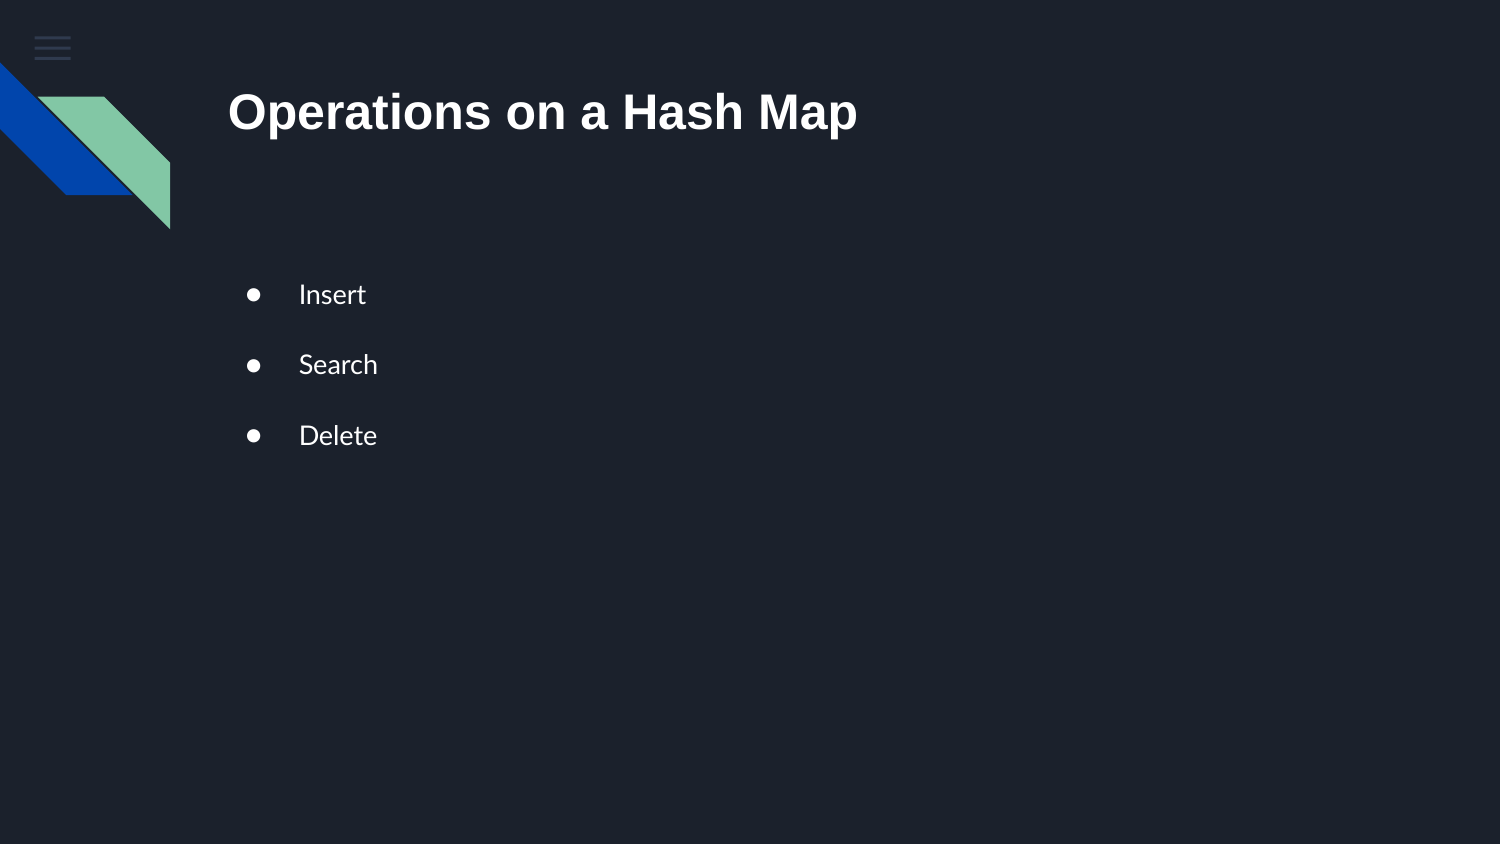

# Operations on a Hash Map
Insert
Search
Delete